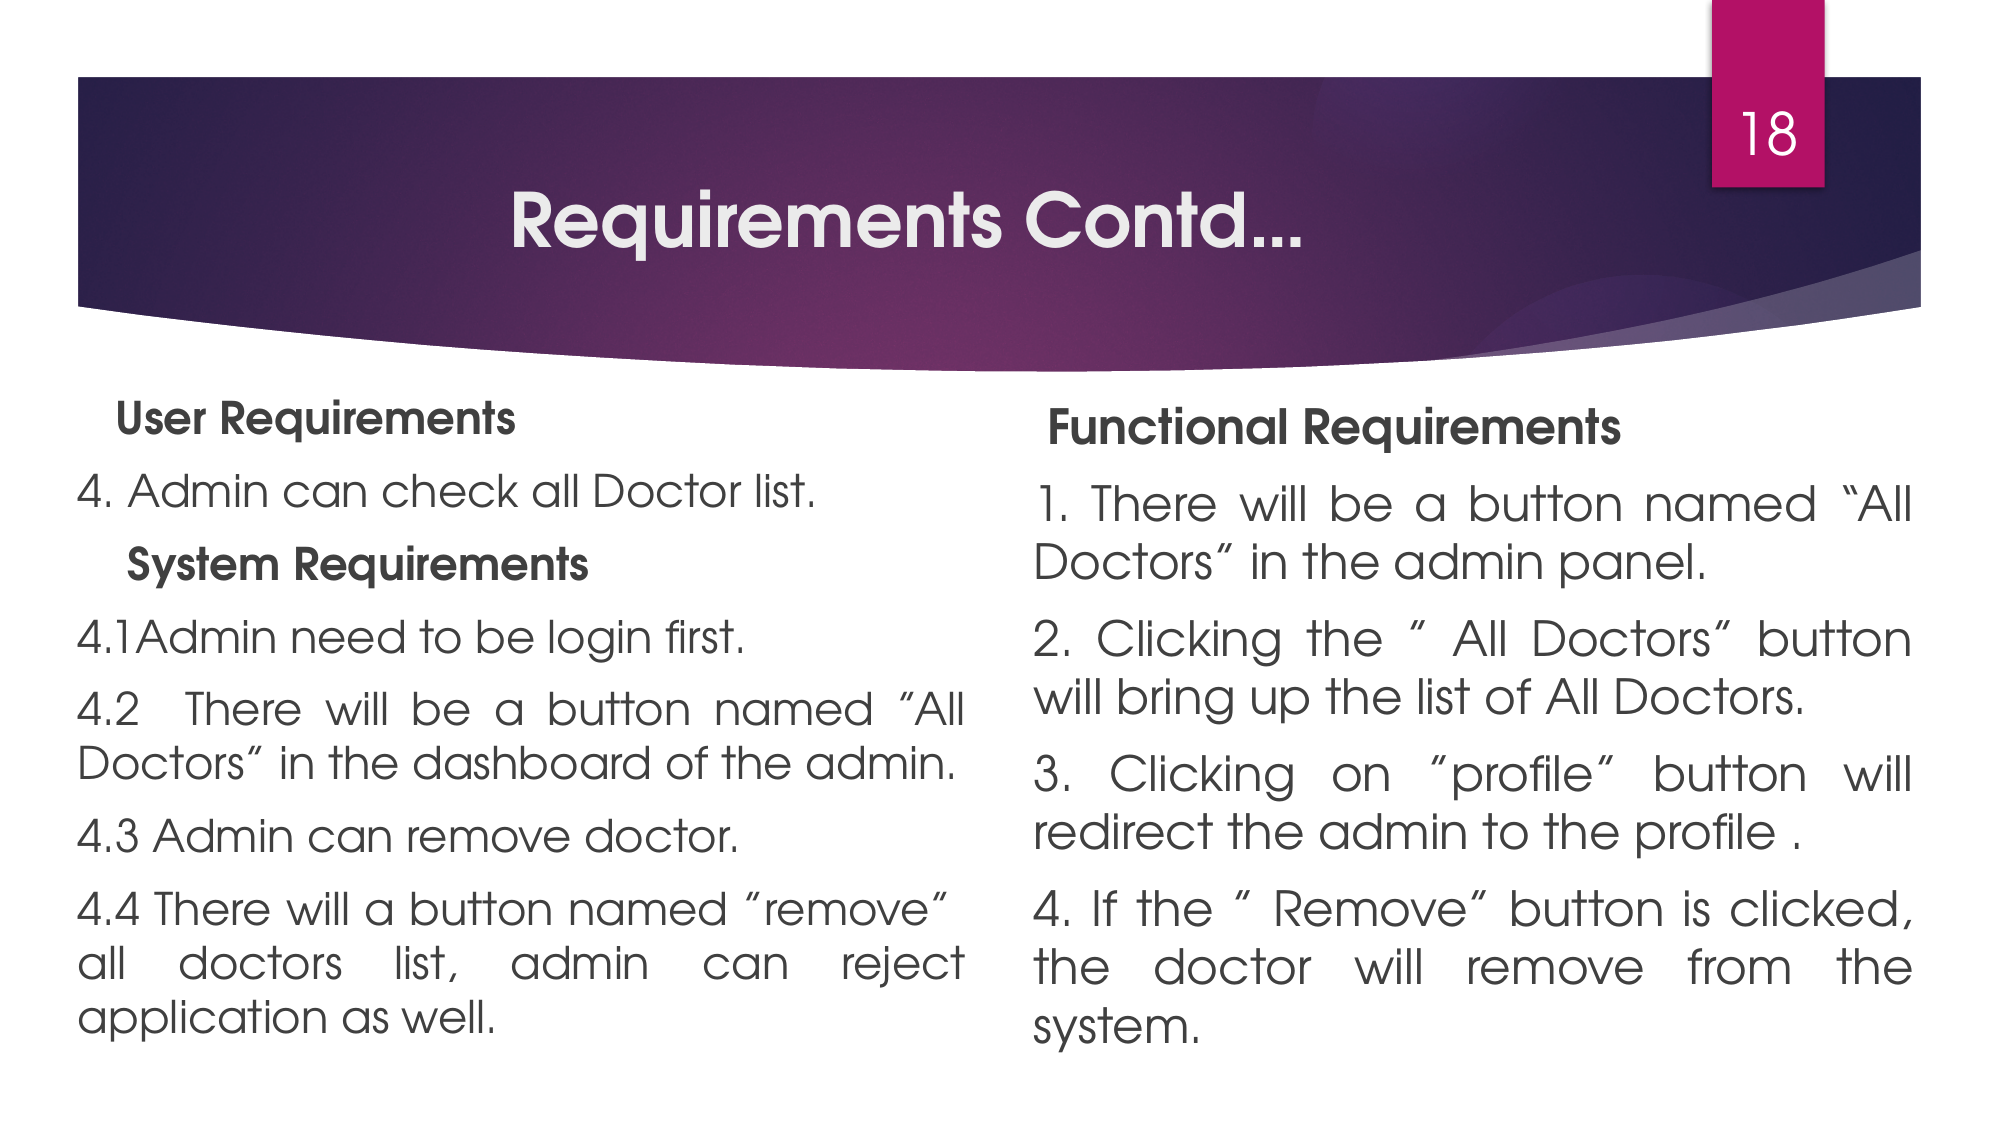

18
# Requirements Contd…
   User Requirements
4. Admin can check all Doctor list.
    System Requirements
4.1Admin need to be login first.
4.2  There will be a button named ”All Doctors” in the dashboard of the admin.
4.3 Admin can remove doctor.
4.4 There will a button named ”remove”  all doctors list, admin can reject application as well.
 Functional Requirements
1. There will be a button named “All Doctors” in the admin panel.
2. Clicking the ” All Doctors” button will bring up the list of All Doctors.
3. Clicking on ”profile” button will redirect the admin to the profile .
4. If the ” Remove” button is clicked, the doctor will remove from the system.